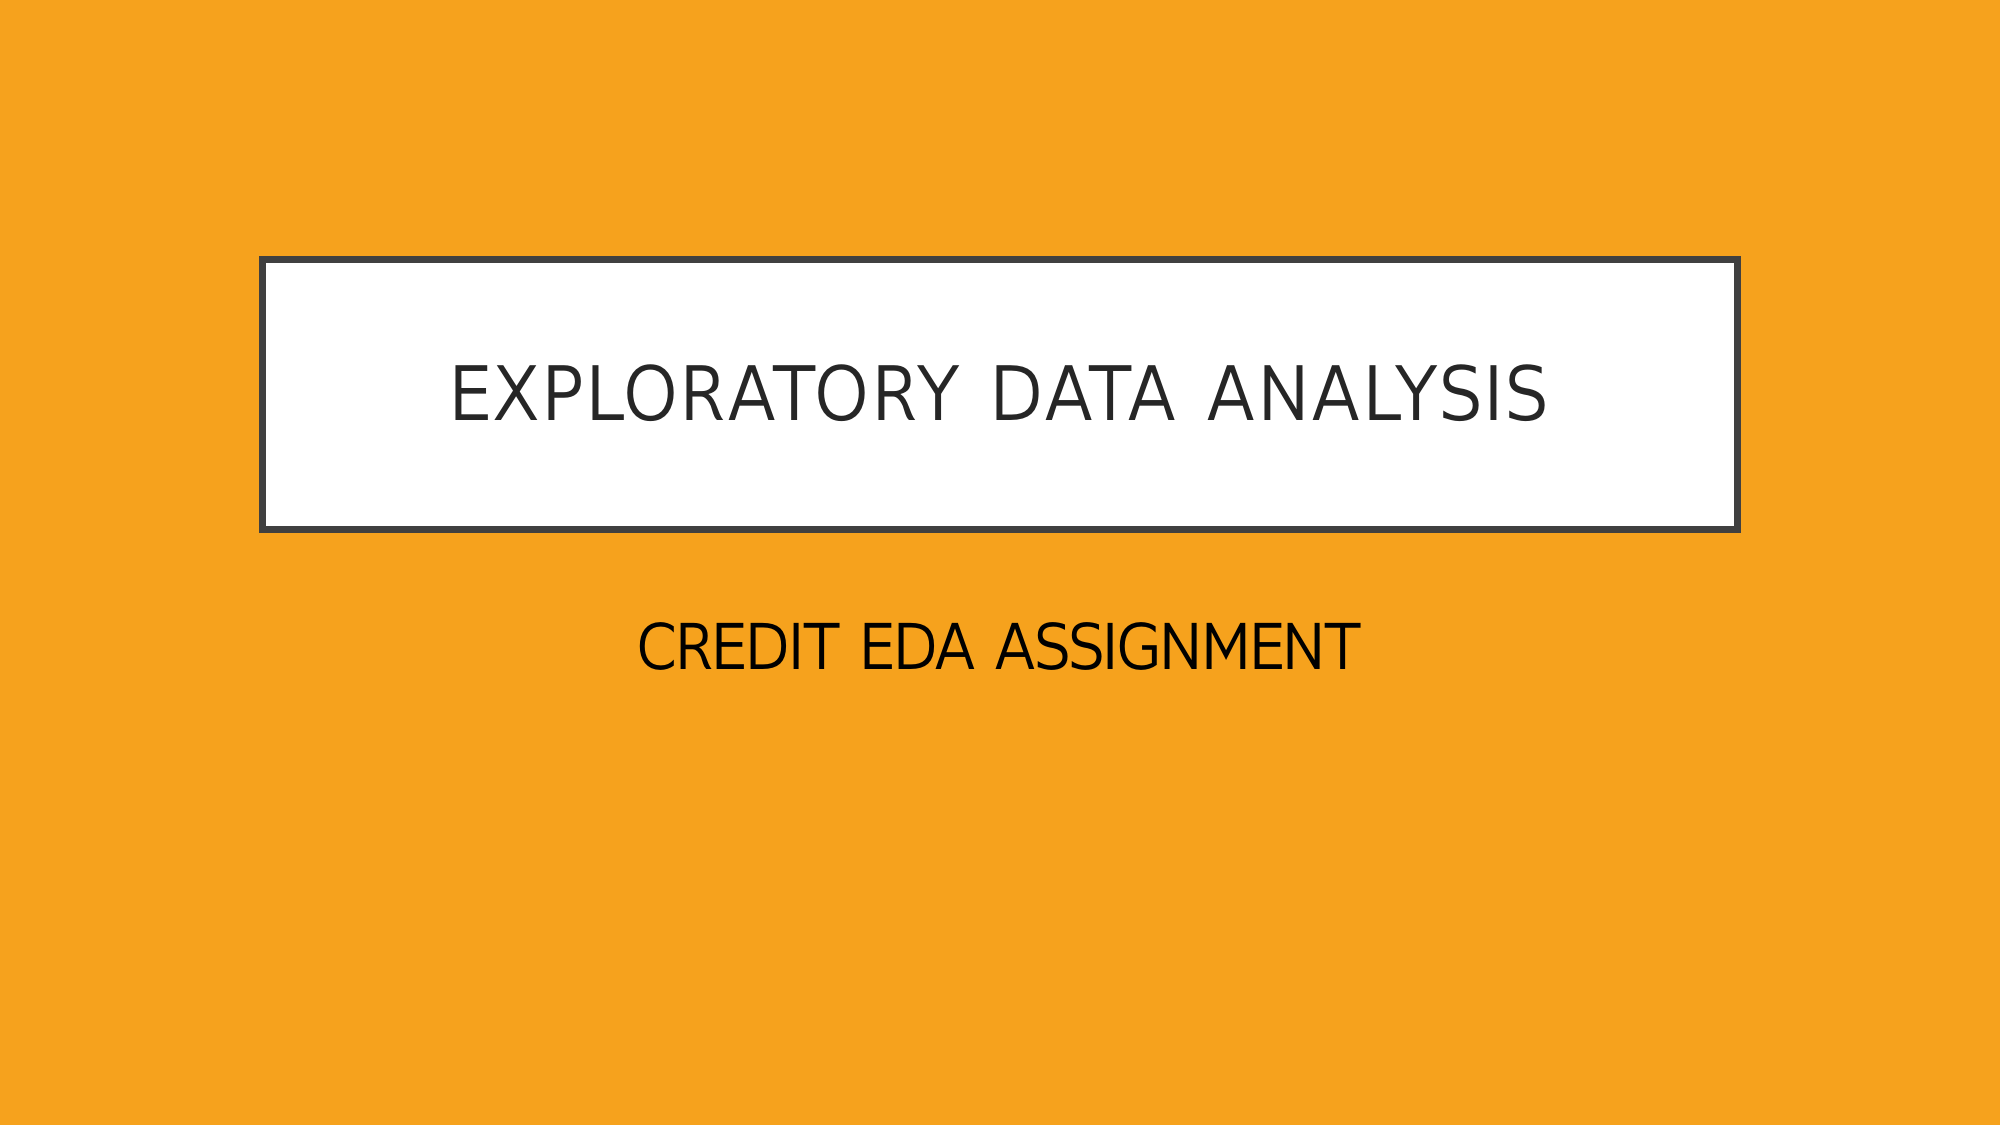

# EXPLORATORY DATA ANALYSIS
CREDIT EDA ASSIGNMENT